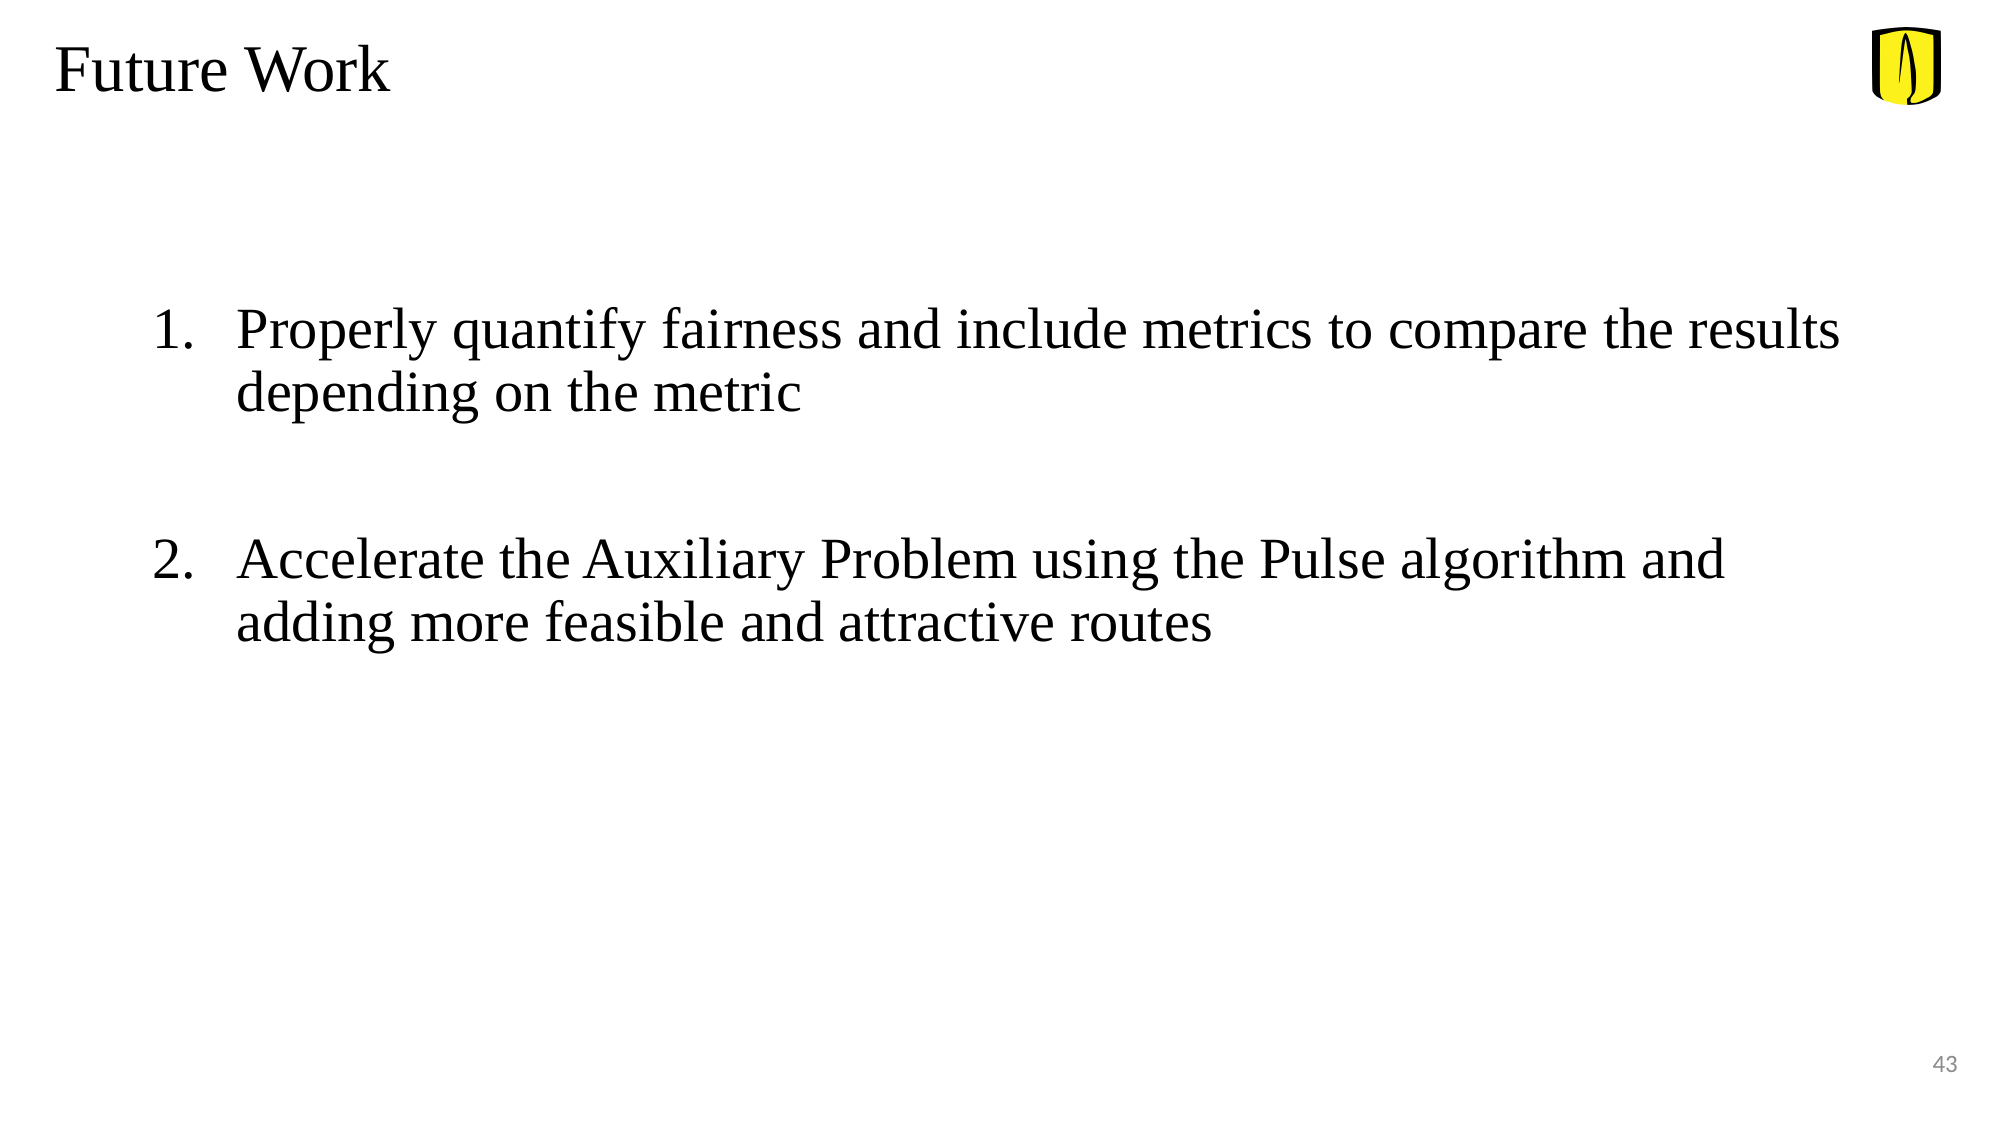

Future Work
Properly quantify fairness and include metrics to compare the results depending on the metric

Accelerate the Auxiliary Problem using the Pulse algorithm and adding more feasible and attractive routes

43